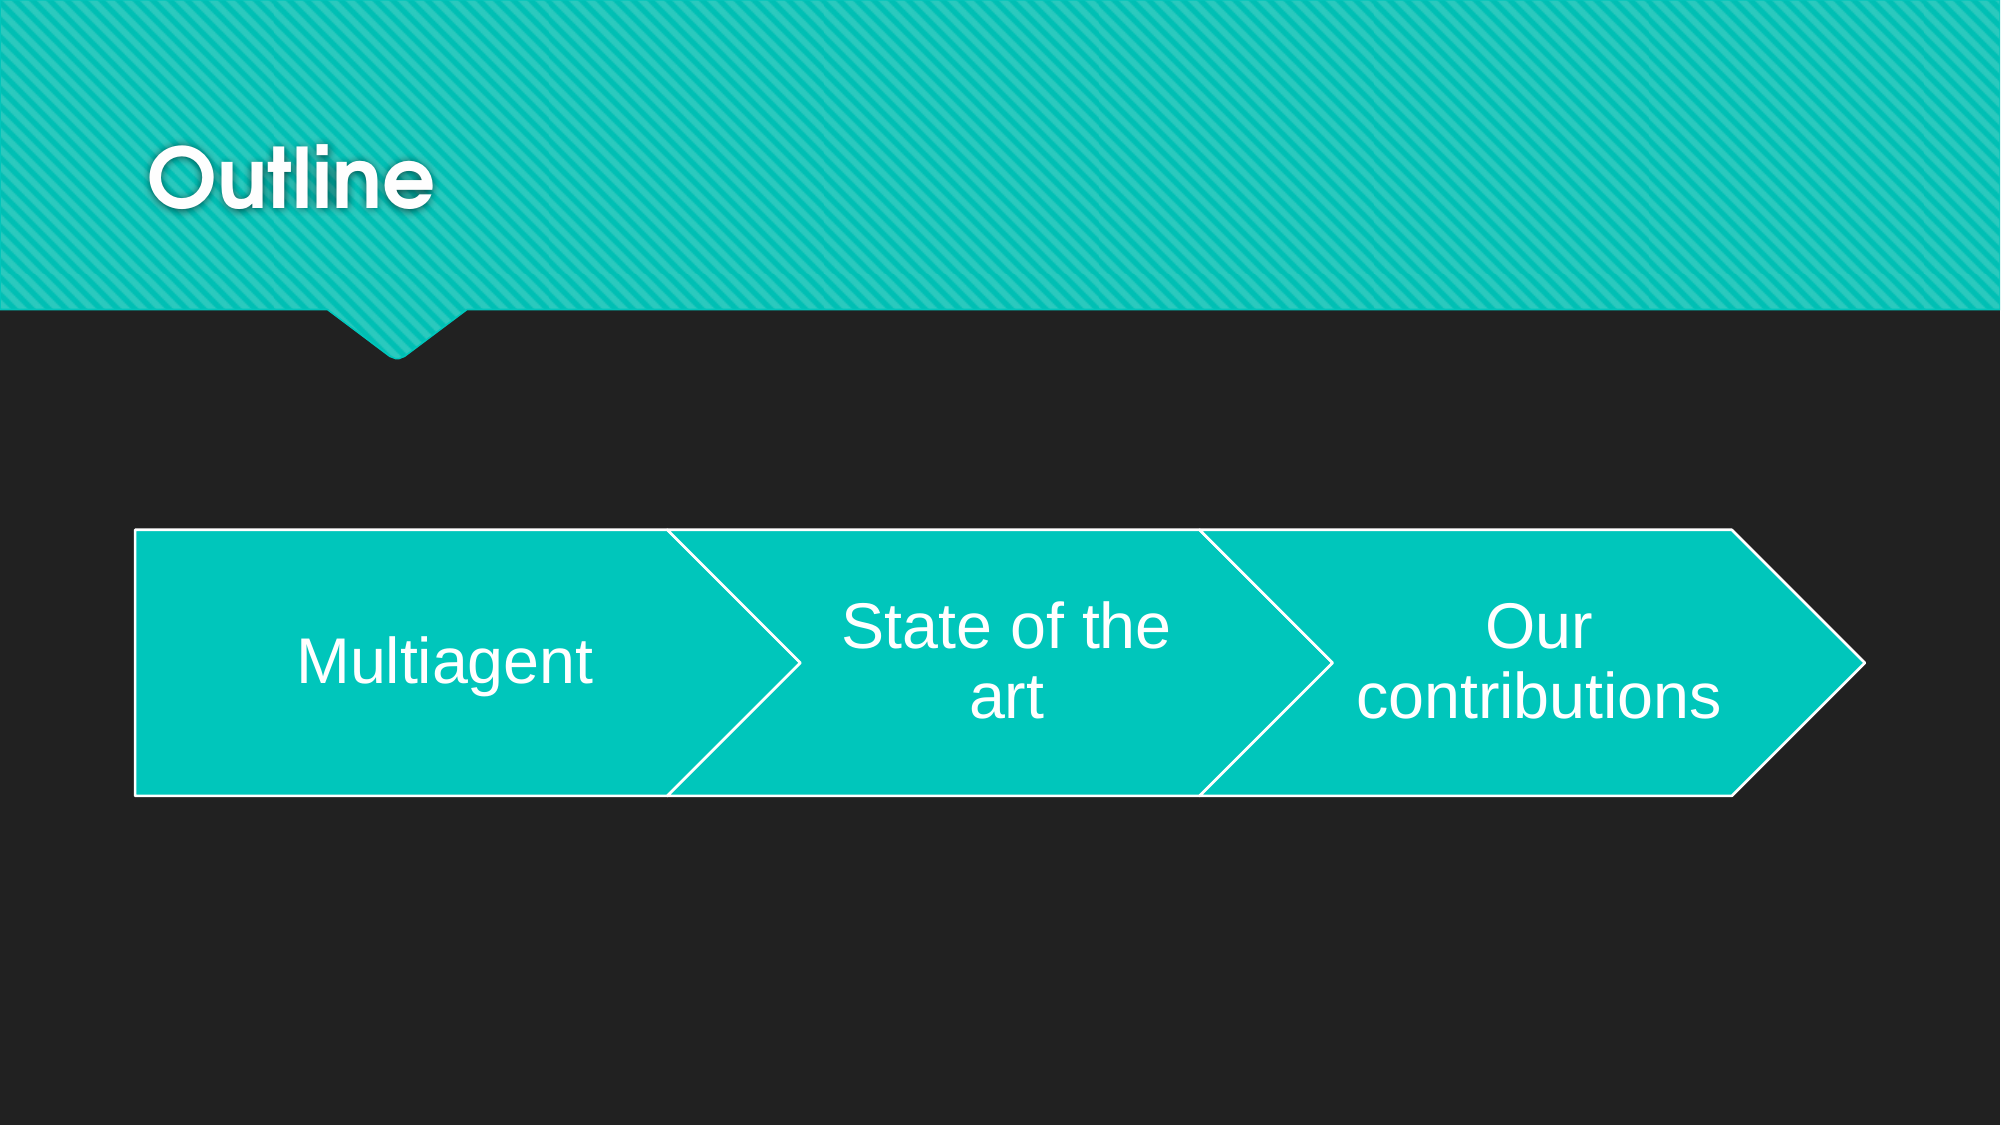

# Outline
Multiagent
State of the art
Our contributions